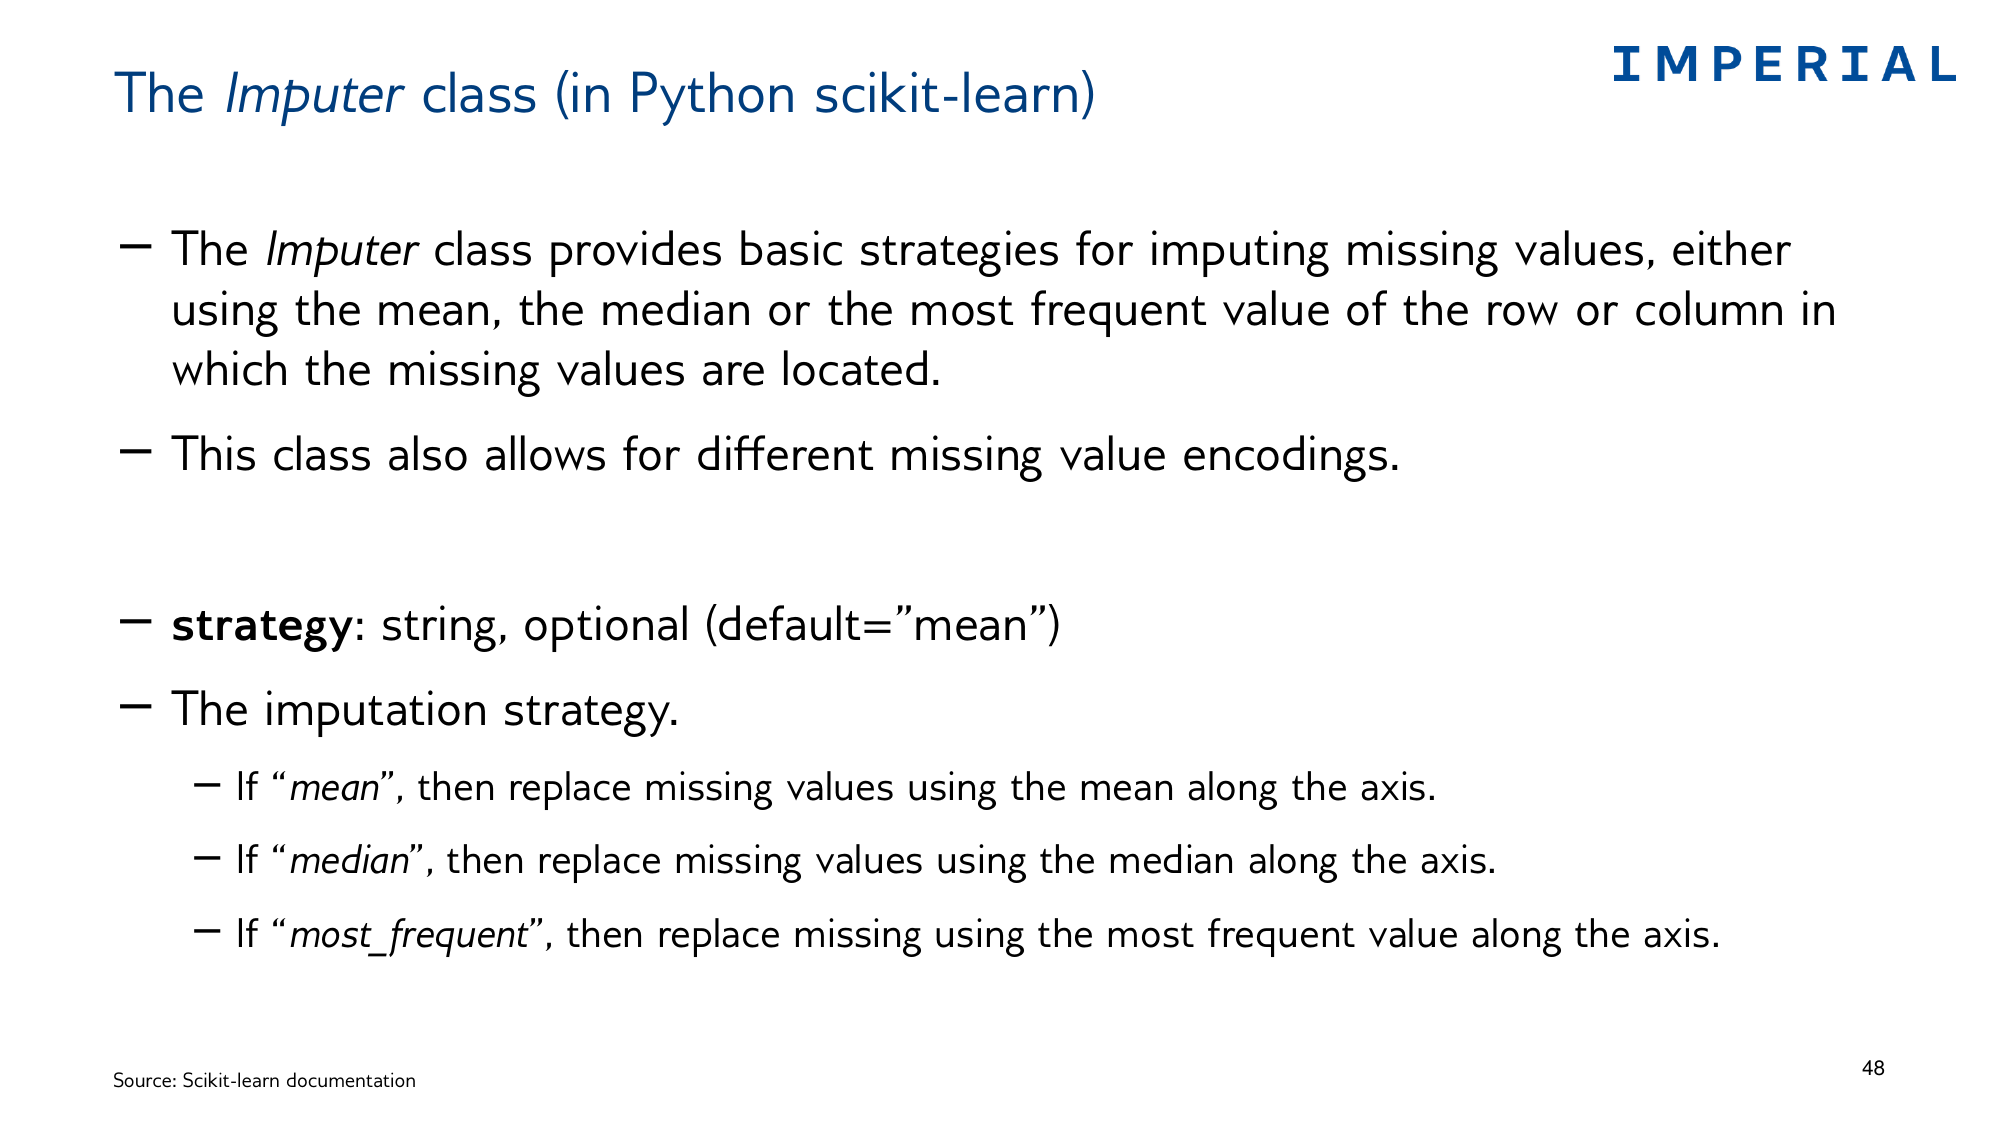

# The Imputer class (in Python scikit-learn)
The Imputer class provides basic strategies for imputing missing values, either using the mean, the median or the most frequent value of the row or column in which the missing values are located.
This class also allows for different missing value encodings.

strategy: string, optional (default=”mean”)
The imputation strategy.
If “mean”, then replace missing values using the mean along the axis.
If “median”, then replace missing values using the median along the axis.
If “most_frequent”, then replace missing using the most frequent value along the axis.

48
Source: Scikit-learn documentation